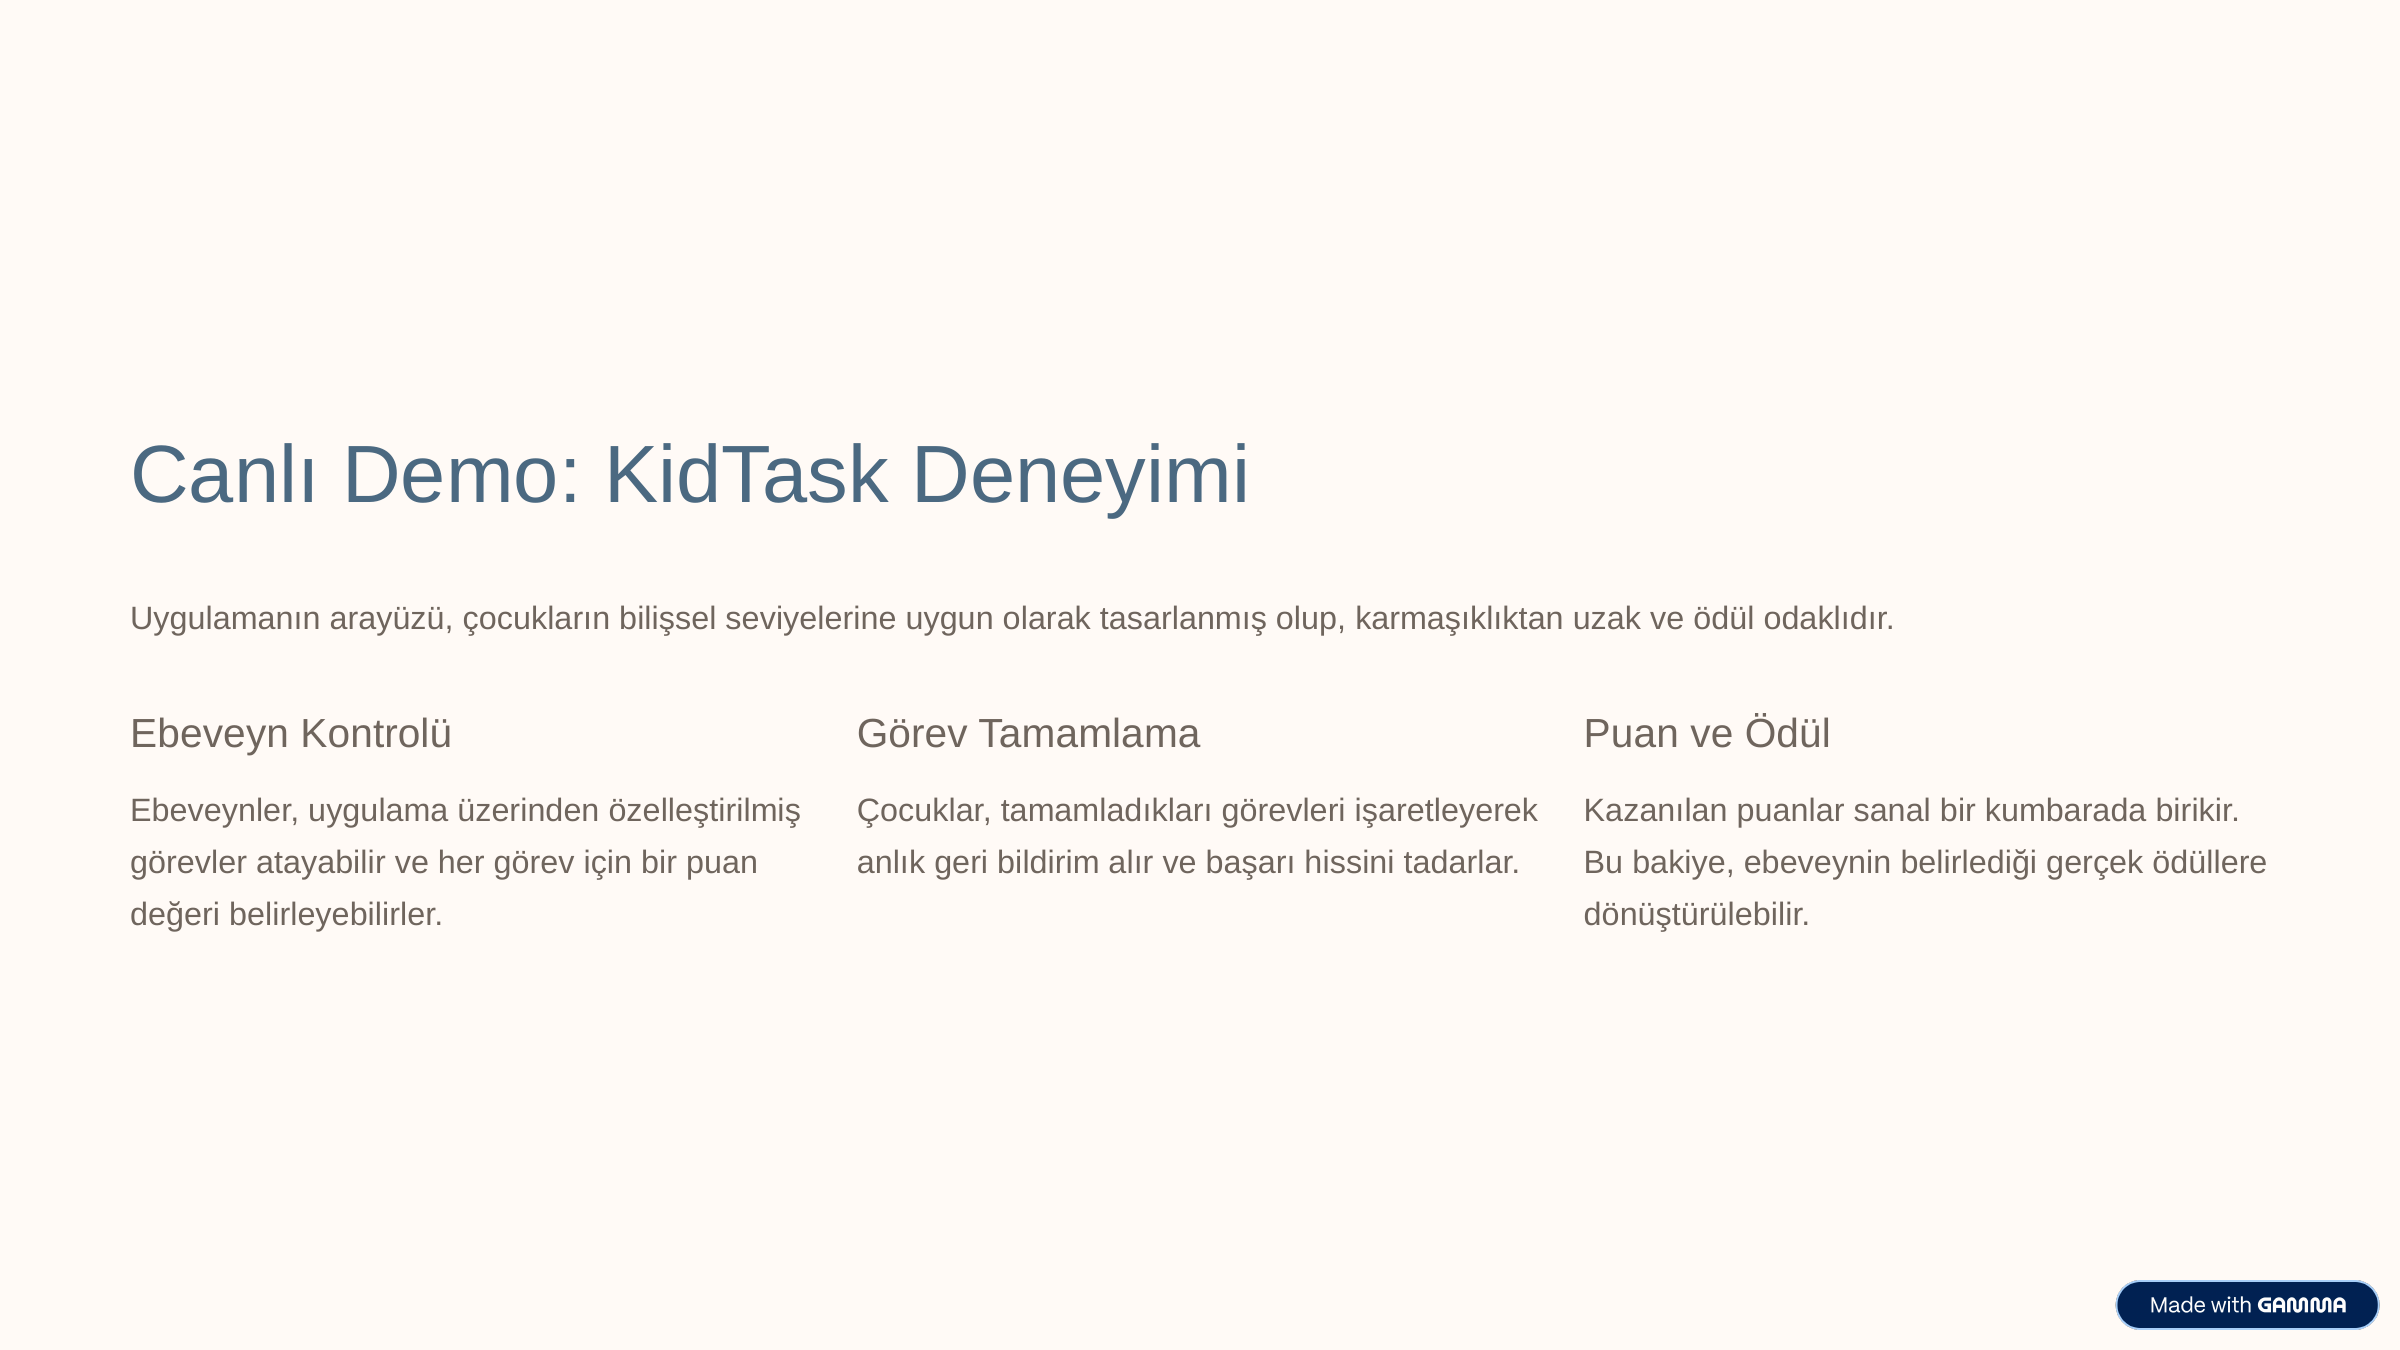

Canlı Demo: KidTask Deneyimi
Uygulamanın arayüzü, çocukların bilişsel seviyelerine uygun olarak tasarlanmış olup, karmaşıklıktan uzak ve ödül odaklıdır.
Ebeveyn Kontrolü
Görev Tamamlama
Puan ve Ödül
Ebeveynler, uygulama üzerinden özelleştirilmiş görevler atayabilir ve her görev için bir puan değeri belirleyebilirler.
Çocuklar, tamamladıkları görevleri işaretleyerek anlık geri bildirim alır ve başarı hissini tadarlar.
Kazanılan puanlar sanal bir kumbarada birikir. Bu bakiye, ebeveynin belirlediği gerçek ödüllere dönüştürülebilir.